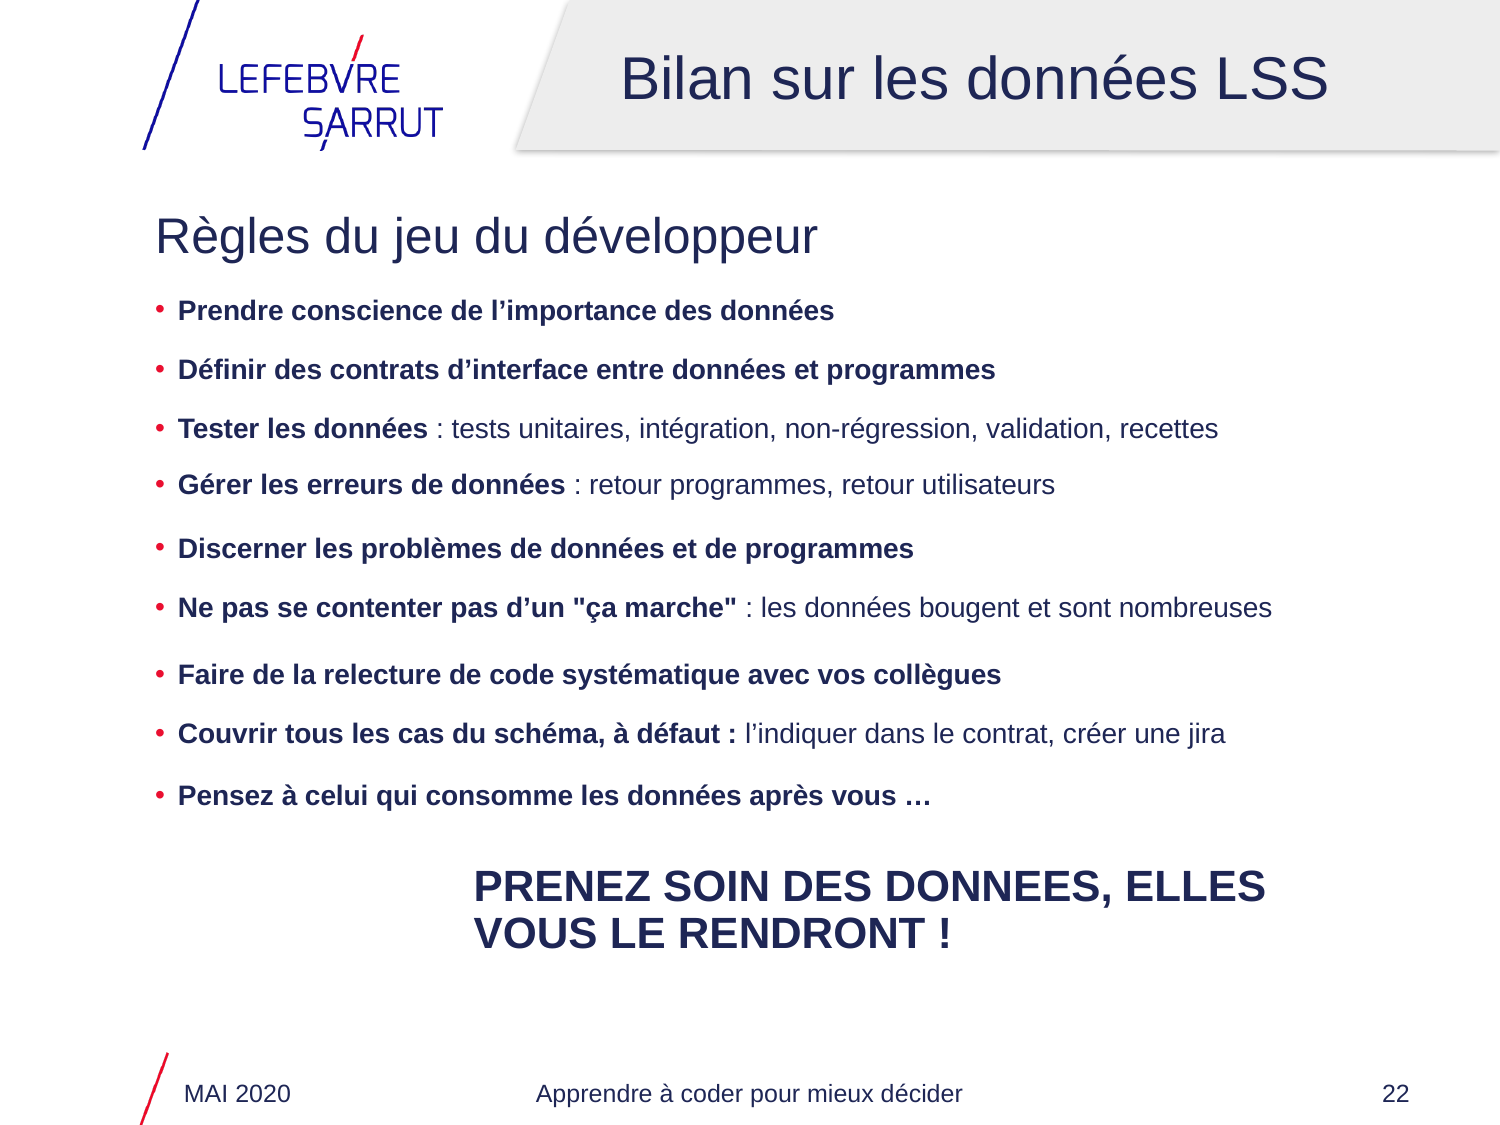

Bilan sur les données LSS
Règles du jeu du développeur
 Prendre conscience de l’importance des données
 Définir des contrats d’interface entre données et programmes
 Tester les données : tests unitaires, intégration, non-régression, validation, recettes
 Gérer les erreurs de données : retour programmes, retour utilisateurs
 Discerner les problèmes de données et de programmes
 Ne pas se contenter pas d’un "ça marche" : les données bougent et sont nombreuses
 Faire de la relecture de code systématique avec vos collègues
 Couvrir tous les cas du schéma, à défaut : l’indiquer dans le contrat, créer une jira
 Pensez à celui qui consomme les données après vous …
PRENEZ SOIN DES DONNEES, ELLES VOUS LE RENDRONT !
MAI 2020
Apprendre à coder pour mieux décider
22